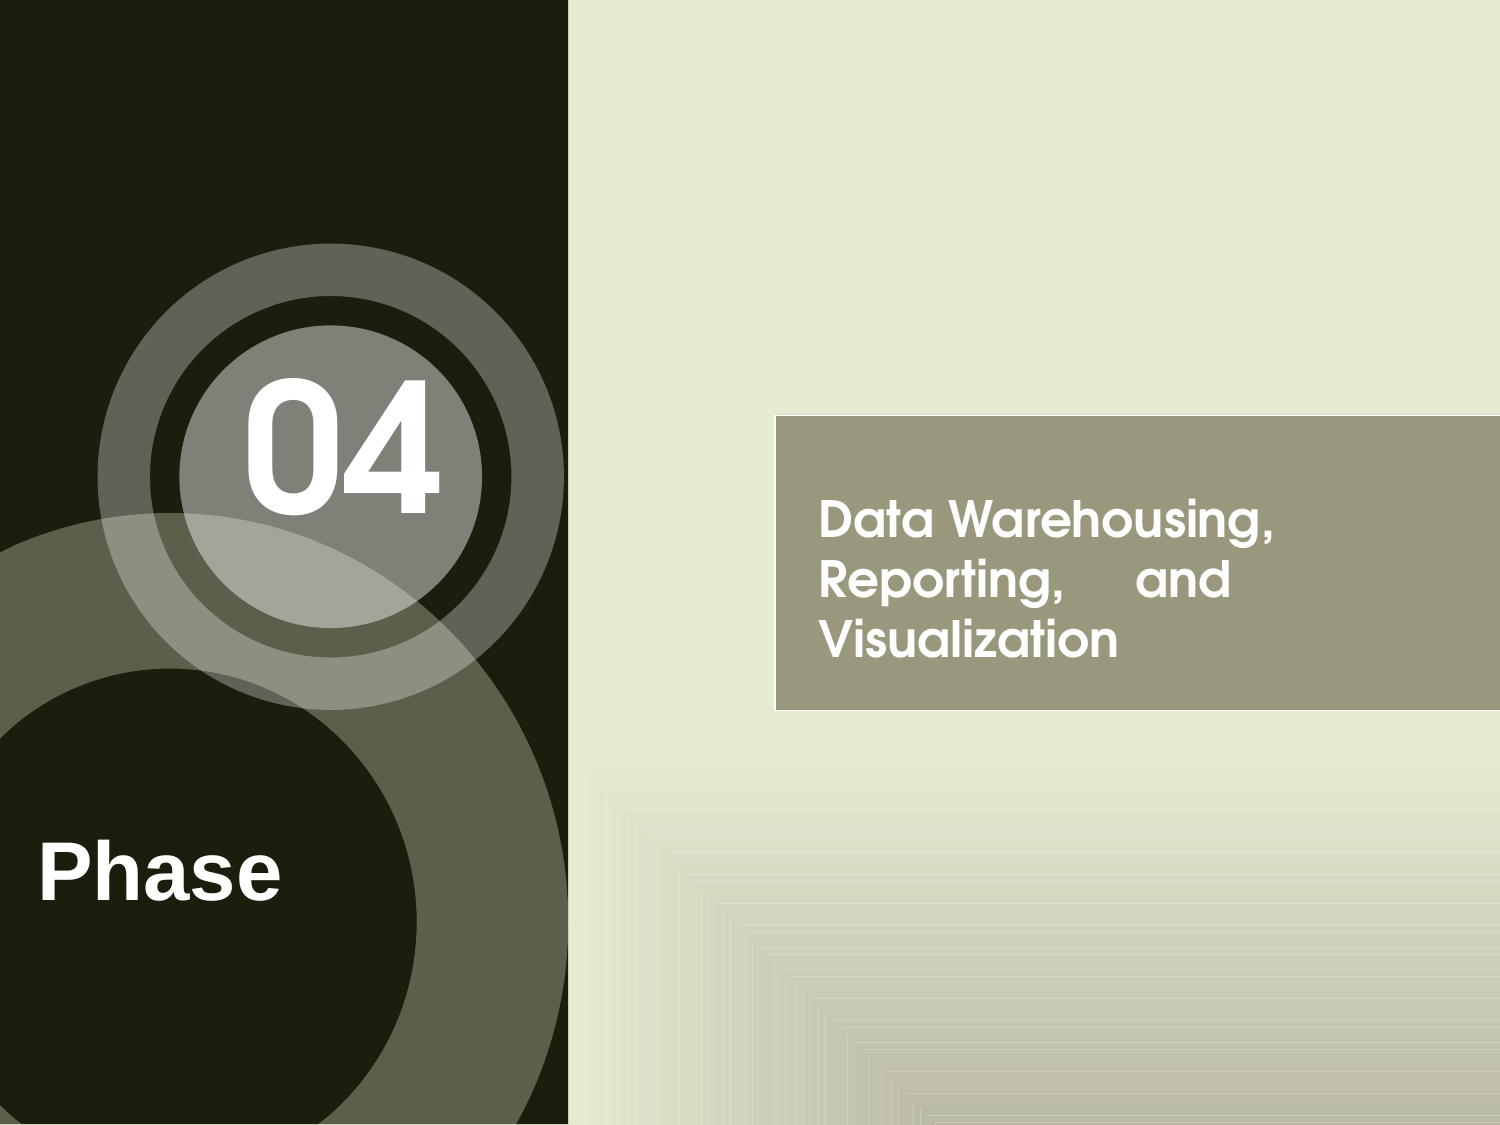

04

Data Warehousing, Reporting,     and Visualization

Phase